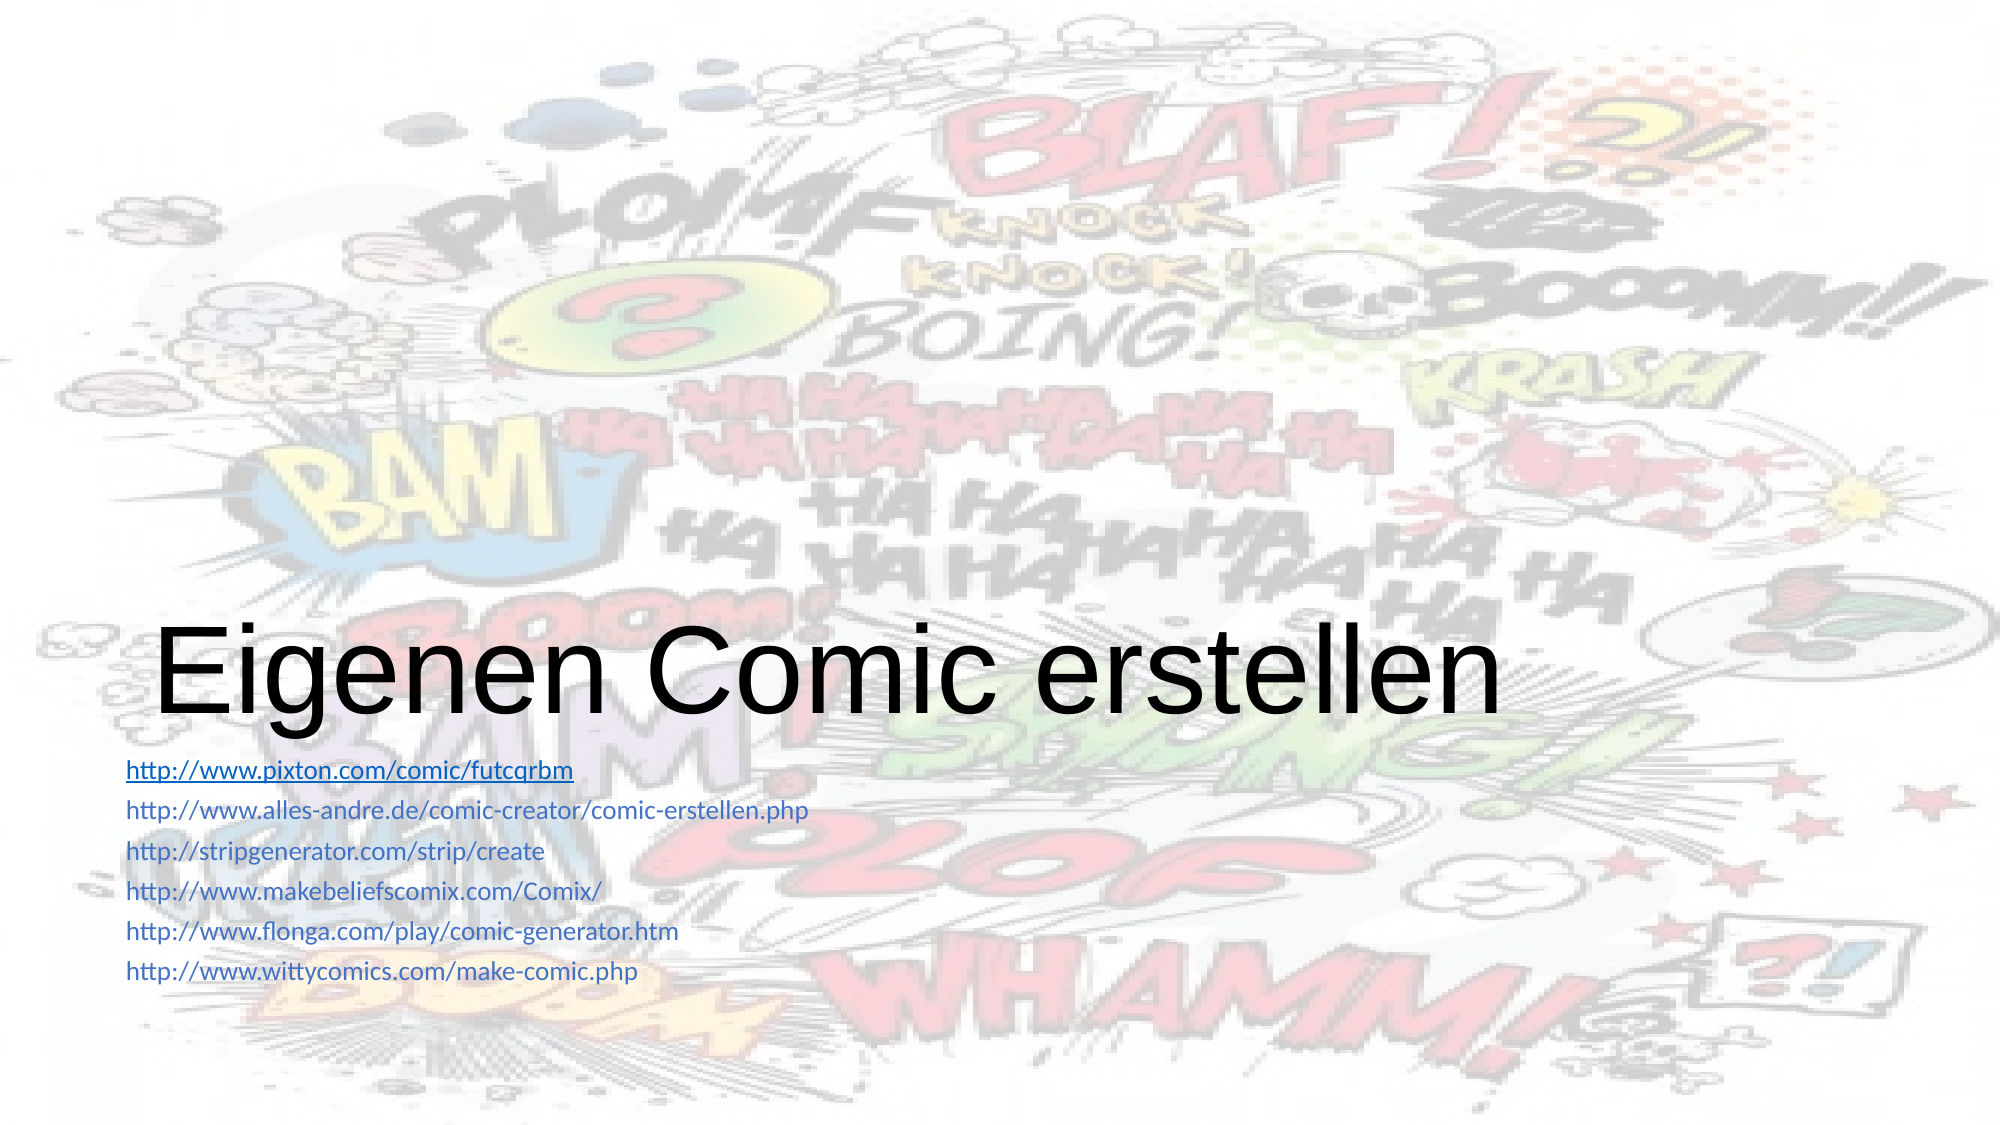

# Eigenen Comic erstellen
http://www.pixton.com/comic/futcqrbm
http://www.alles-andre.de/comic-creator/comic-erstellen.php
http://stripgenerator.com/strip/create
http://www.makebeliefscomix.com/Comix/
http://www.flonga.com/play/comic-generator.htm
http://www.wittycomics.com/make-comic.php